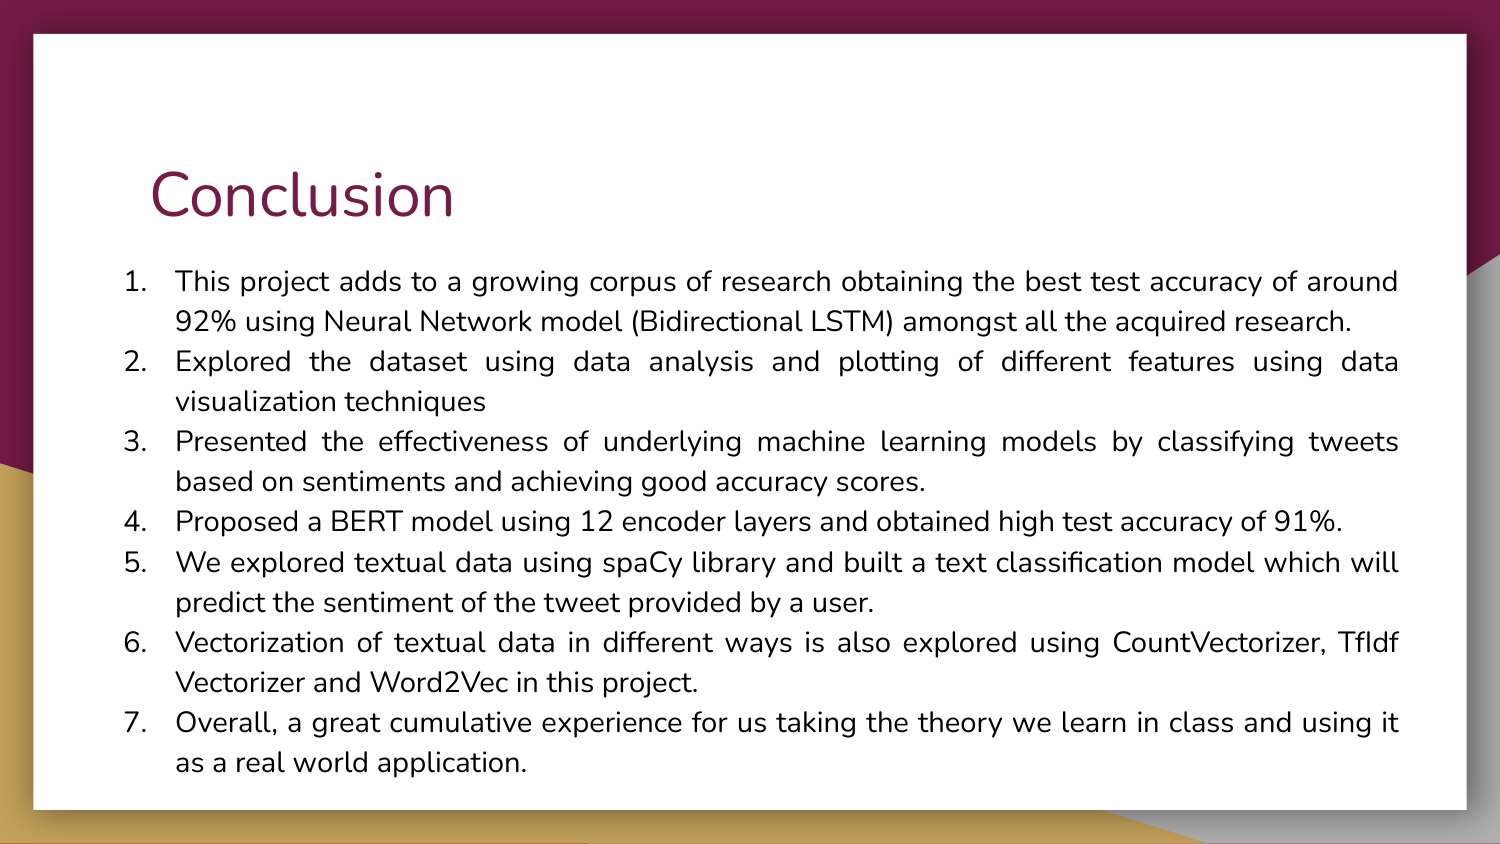

# Conclusion
This project adds to a growing corpus of research obtaining the best test accuracy of around 92% using Neural Network model (Bidirectional LSTM) amongst all the acquired research.
Explored the dataset using data analysis and plotting of different features using data visualization techniques
Presented the effectiveness of underlying machine learning models by classifying tweets based on sentiments and achieving good accuracy scores.
Proposed a BERT model using 12 encoder layers and obtained high test accuracy of 91%.
We explored textual data using spaCy library and built a text classification model which will predict the sentiment of the tweet provided by a user.
Vectorization of textual data in different ways is also explored using CountVectorizer, TfIdf Vectorizer and Word2Vec in this project.
Overall, a great cumulative experience for us taking the theory we learn in class and using it as a real world application.